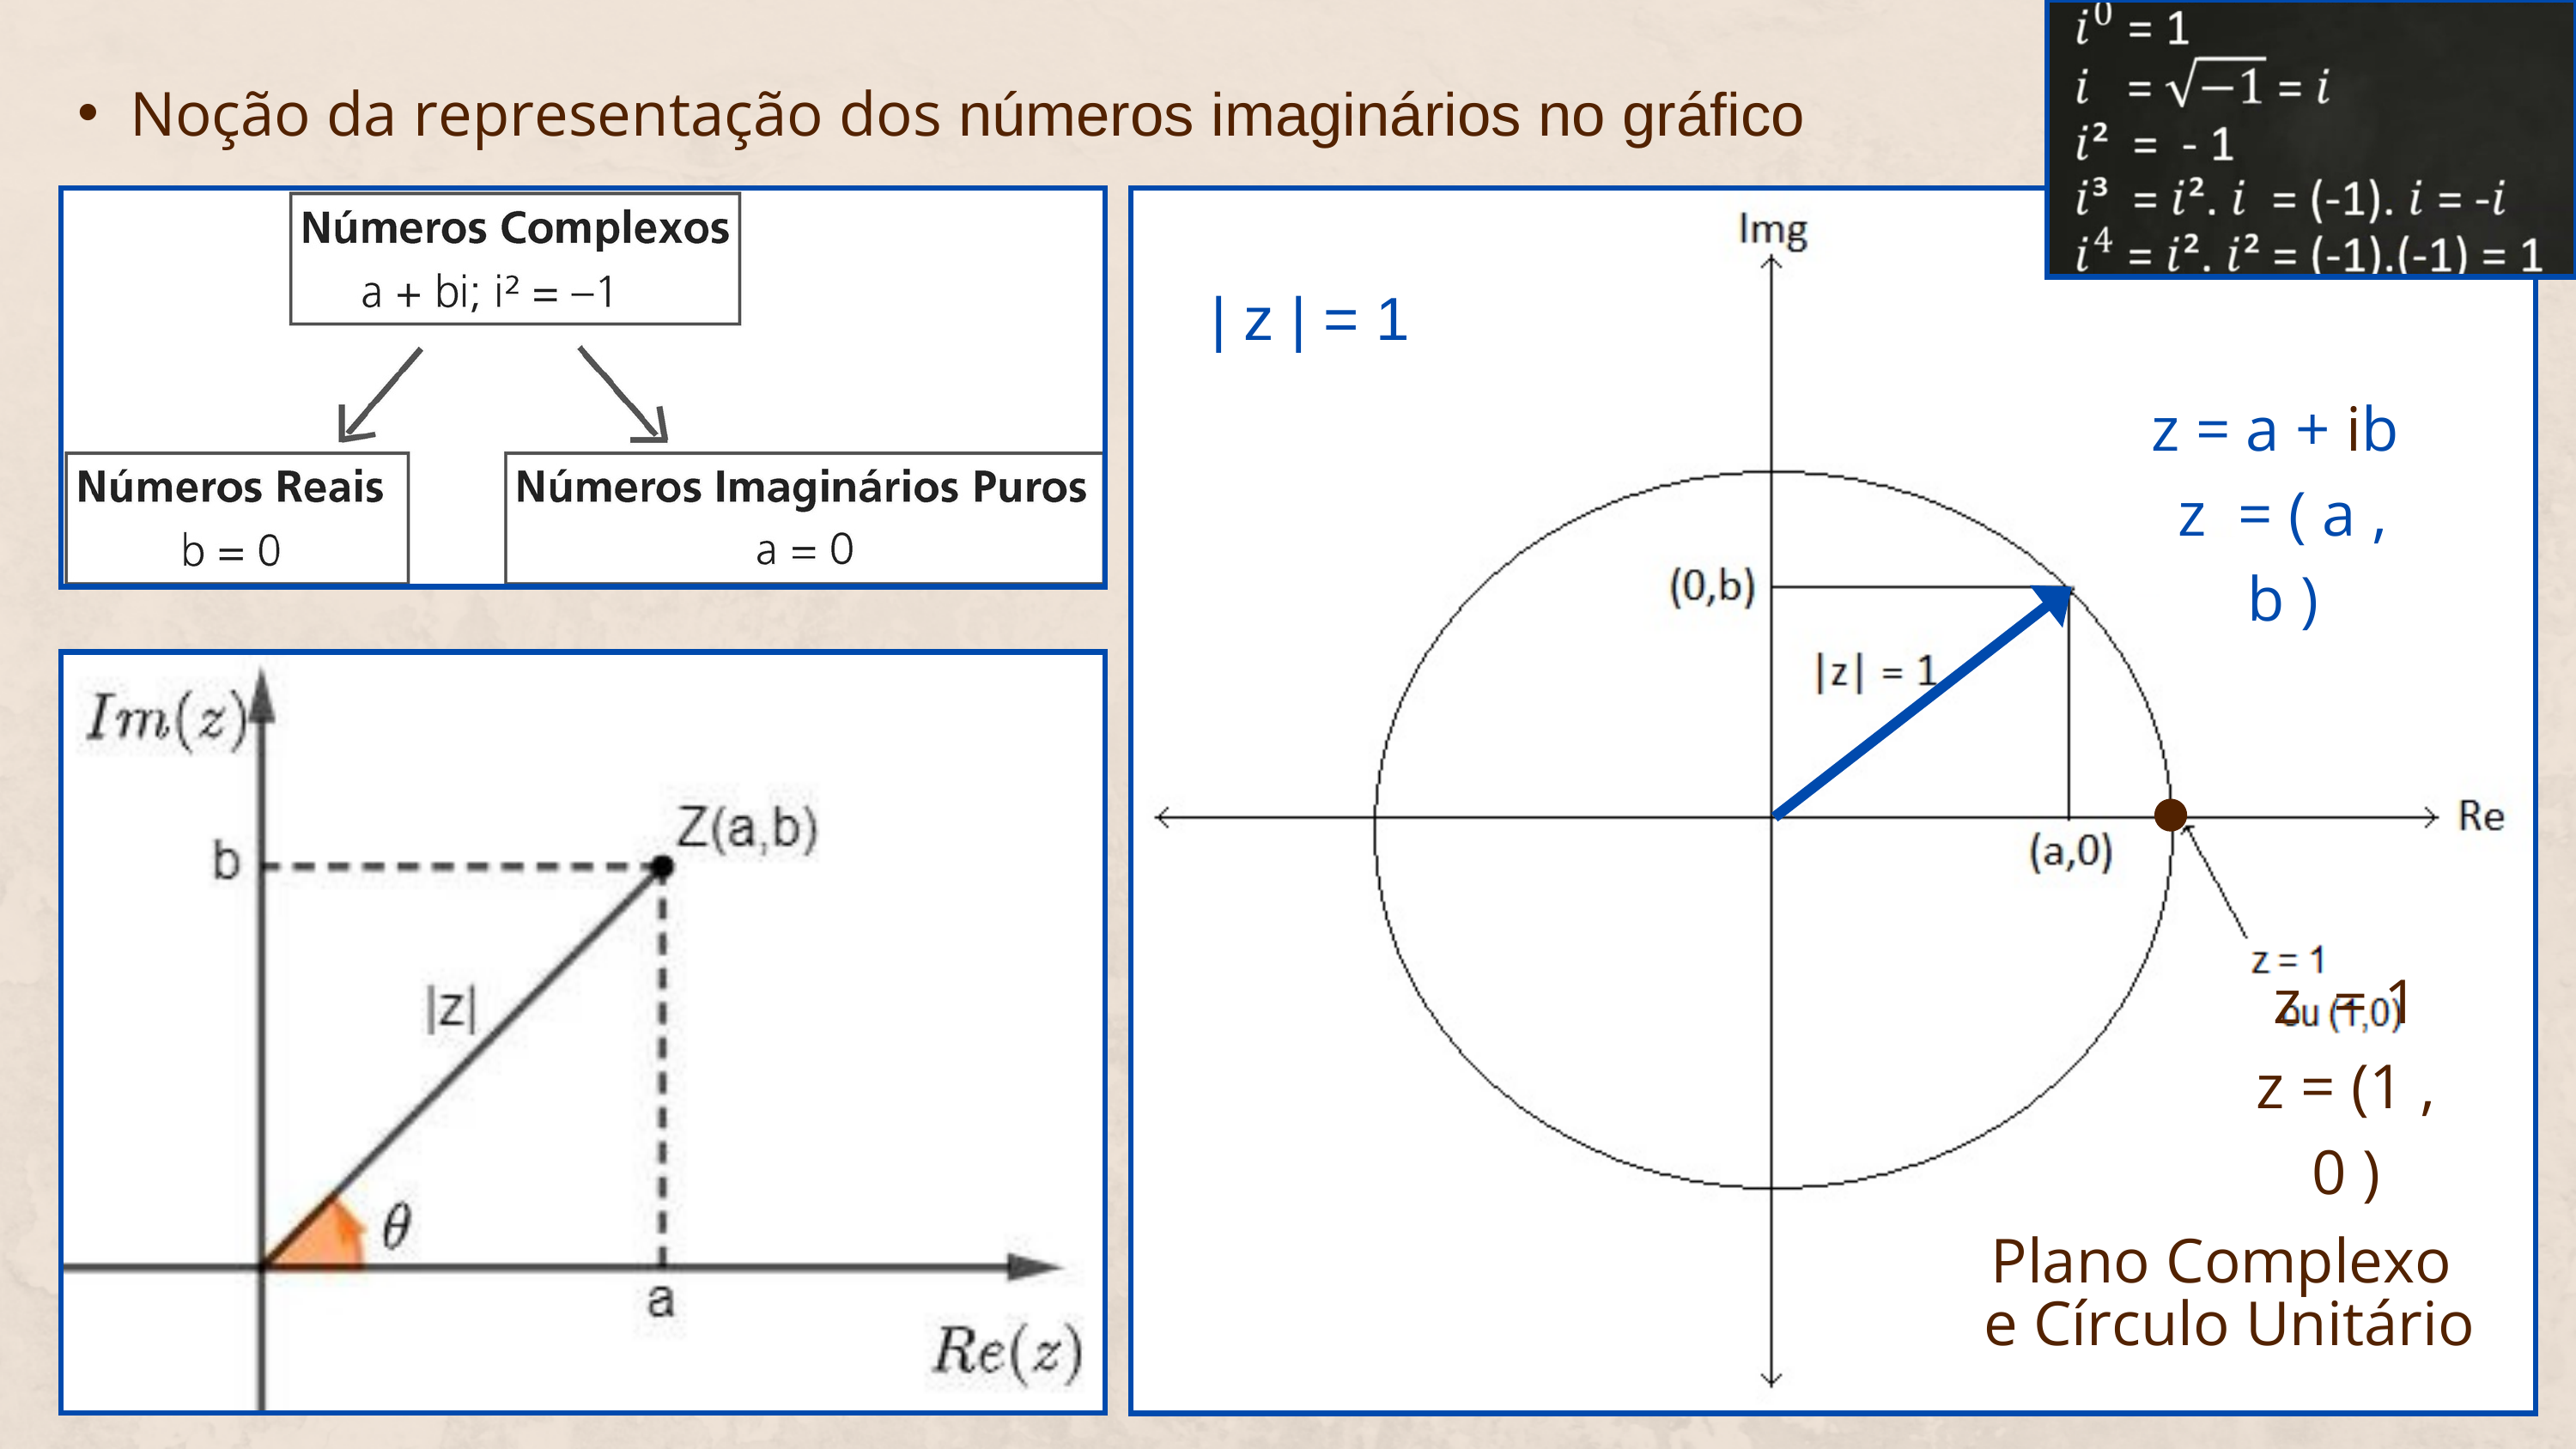

Noção da representação dos números imaginários no gráfico

| z | = 1
z = a + ib
z  = ( a , b )

z  = 1
z = (1 , 0 )
Plano Complexo
e Círculo Unitário